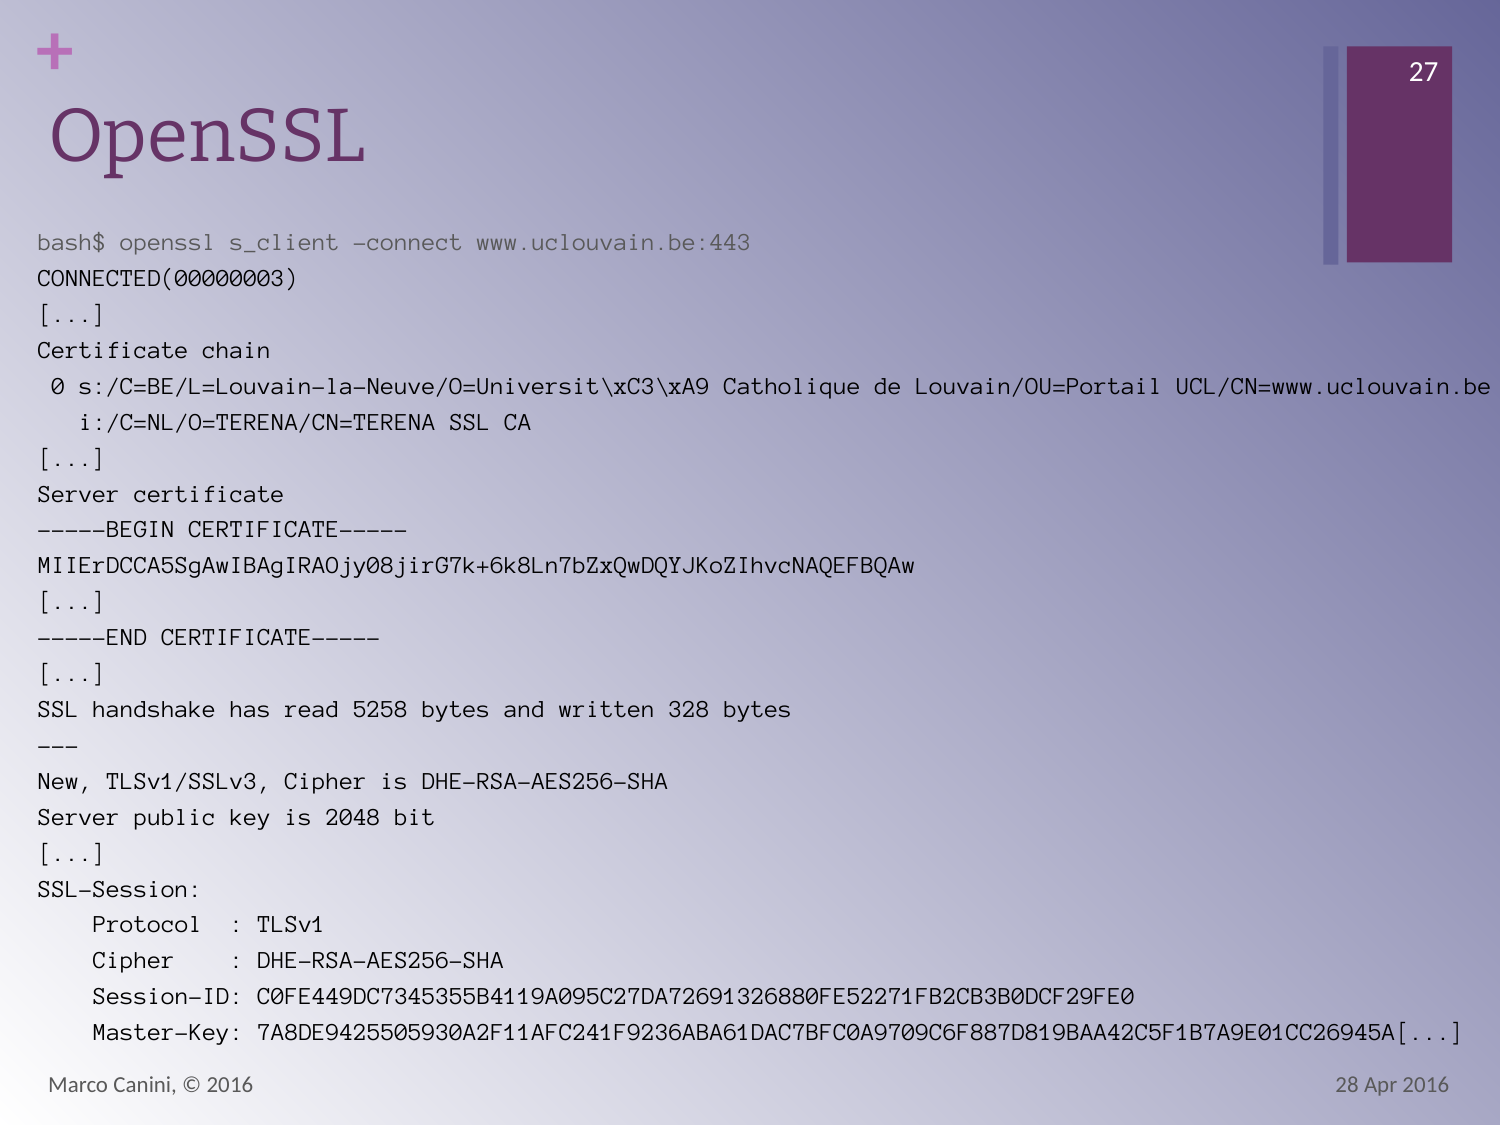

27
# OpenSSL
bash$ openssl s_client -connect www.uclouvain.be:443
CONNECTED(00000003)
[...]
Certificate chain
 0 s:/C=BE/L=Louvain-la-Neuve/O=Universit\xC3\xA9 Catholique de Louvain/OU=Portail UCL/CN=www.uclouvain.be
   i:/C=NL/O=TERENA/CN=TERENA SSL CA
[...]
Server certificate
-----BEGIN CERTIFICATE-----
MIIErDCCA5SgAwIBAgIRAOjy08jirG7k+6k8Ln7bZxQwDQYJKoZIhvcNAQEFBQAw
[...]
-----END CERTIFICATE-----
[...]
SSL handshake has read 5258 bytes and written 328 bytes
---
New, TLSv1/SSLv3, Cipher is DHE-RSA-AES256-SHA
Server public key is 2048 bit
[...]
SSL-Session:
    Protocol  : TLSv1
    Cipher    : DHE-RSA-AES256-SHA
    Session-ID: C0FE449DC7345355B4119A095C27DA72691326880FE52271FB2CB3B0DCF29FE0
    Master-Key: 7A8DE9425505930A2F11AFC241F9236ABA61DAC7BFC0A9709C6F887D819BAA42C5F1B7A9E01CC26945A[...]
Marco Canini, © 2016
28 Apr 2016